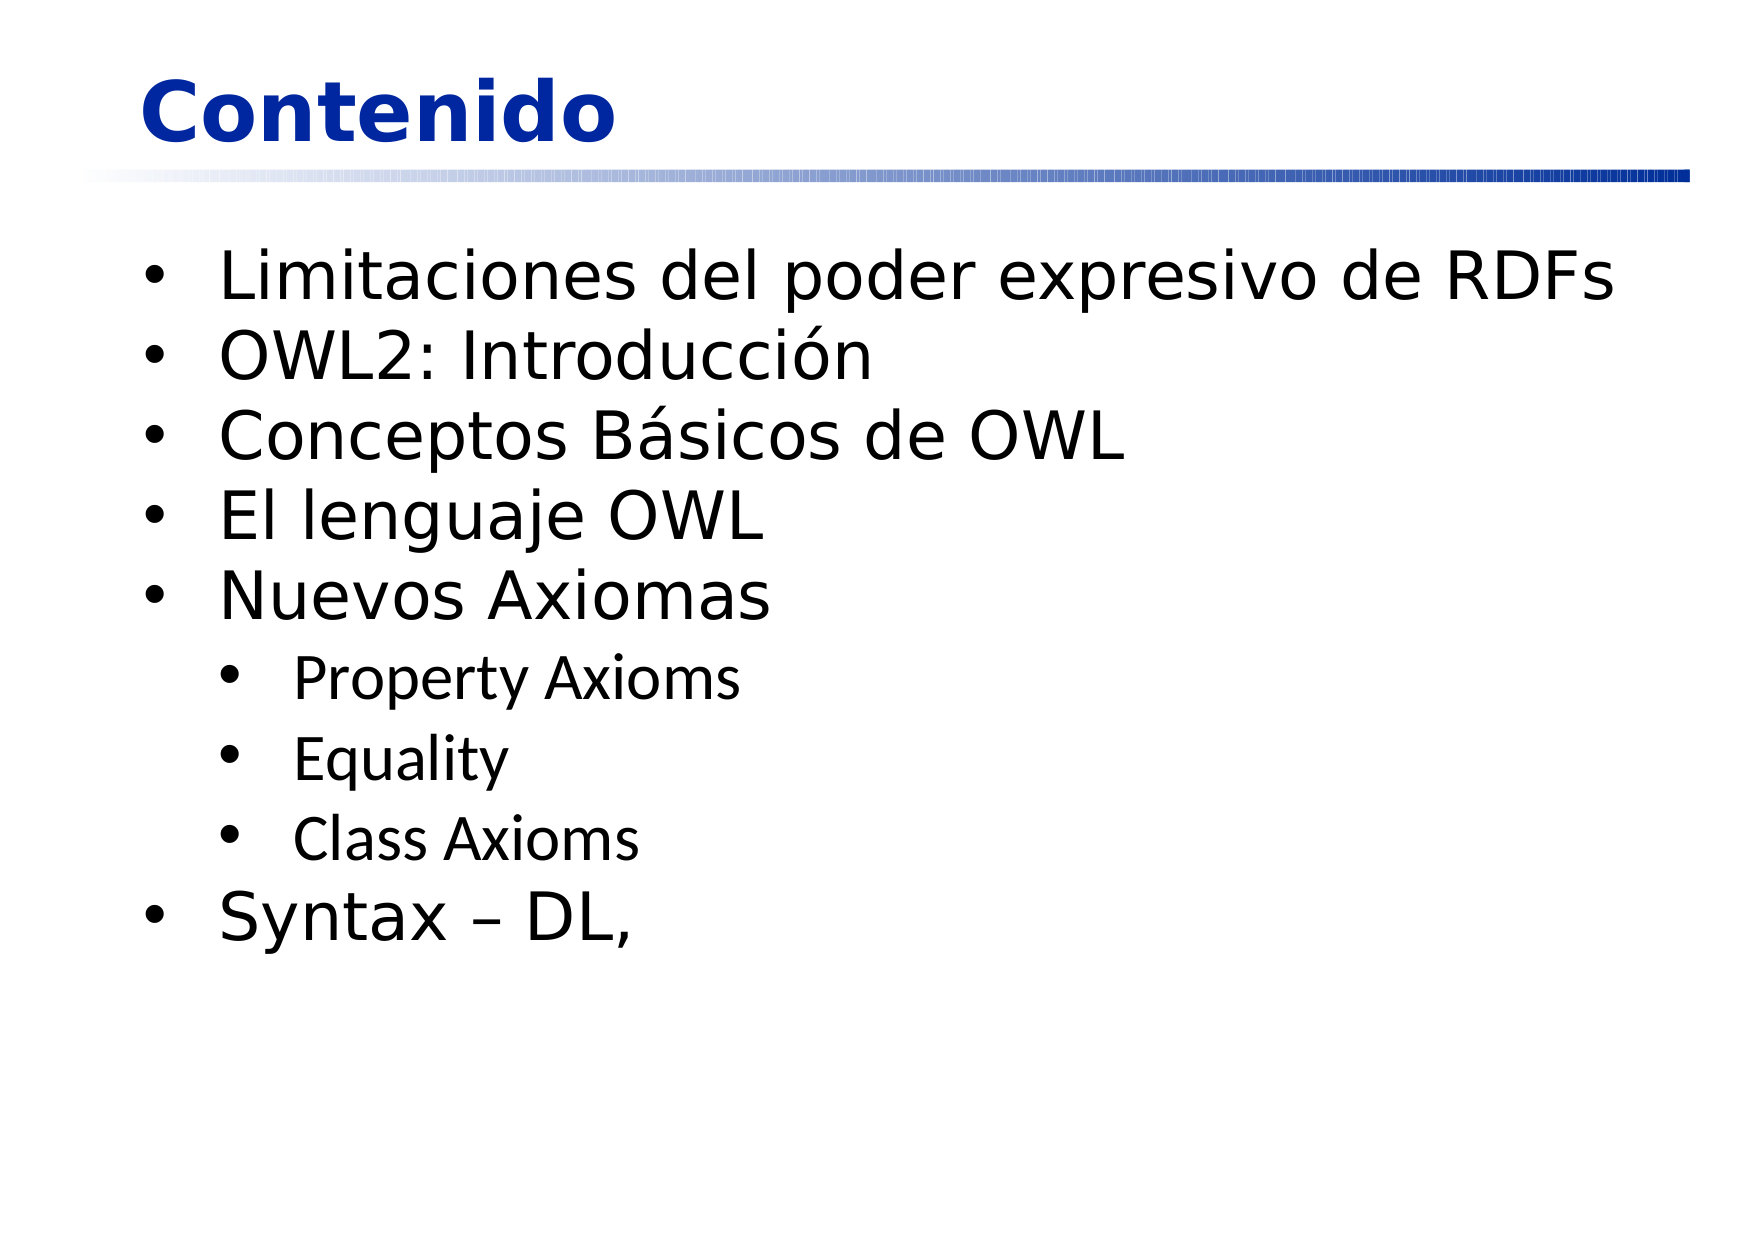

# Contenido
Limitaciones del poder expresivo de RDFs
OWL2: Introducción
Conceptos Básicos de OWL
El lenguaje OWL
Nuevos Axiomas
Property Axioms
Equality
Class Axioms
Syntax – DL, OWL, Manchester